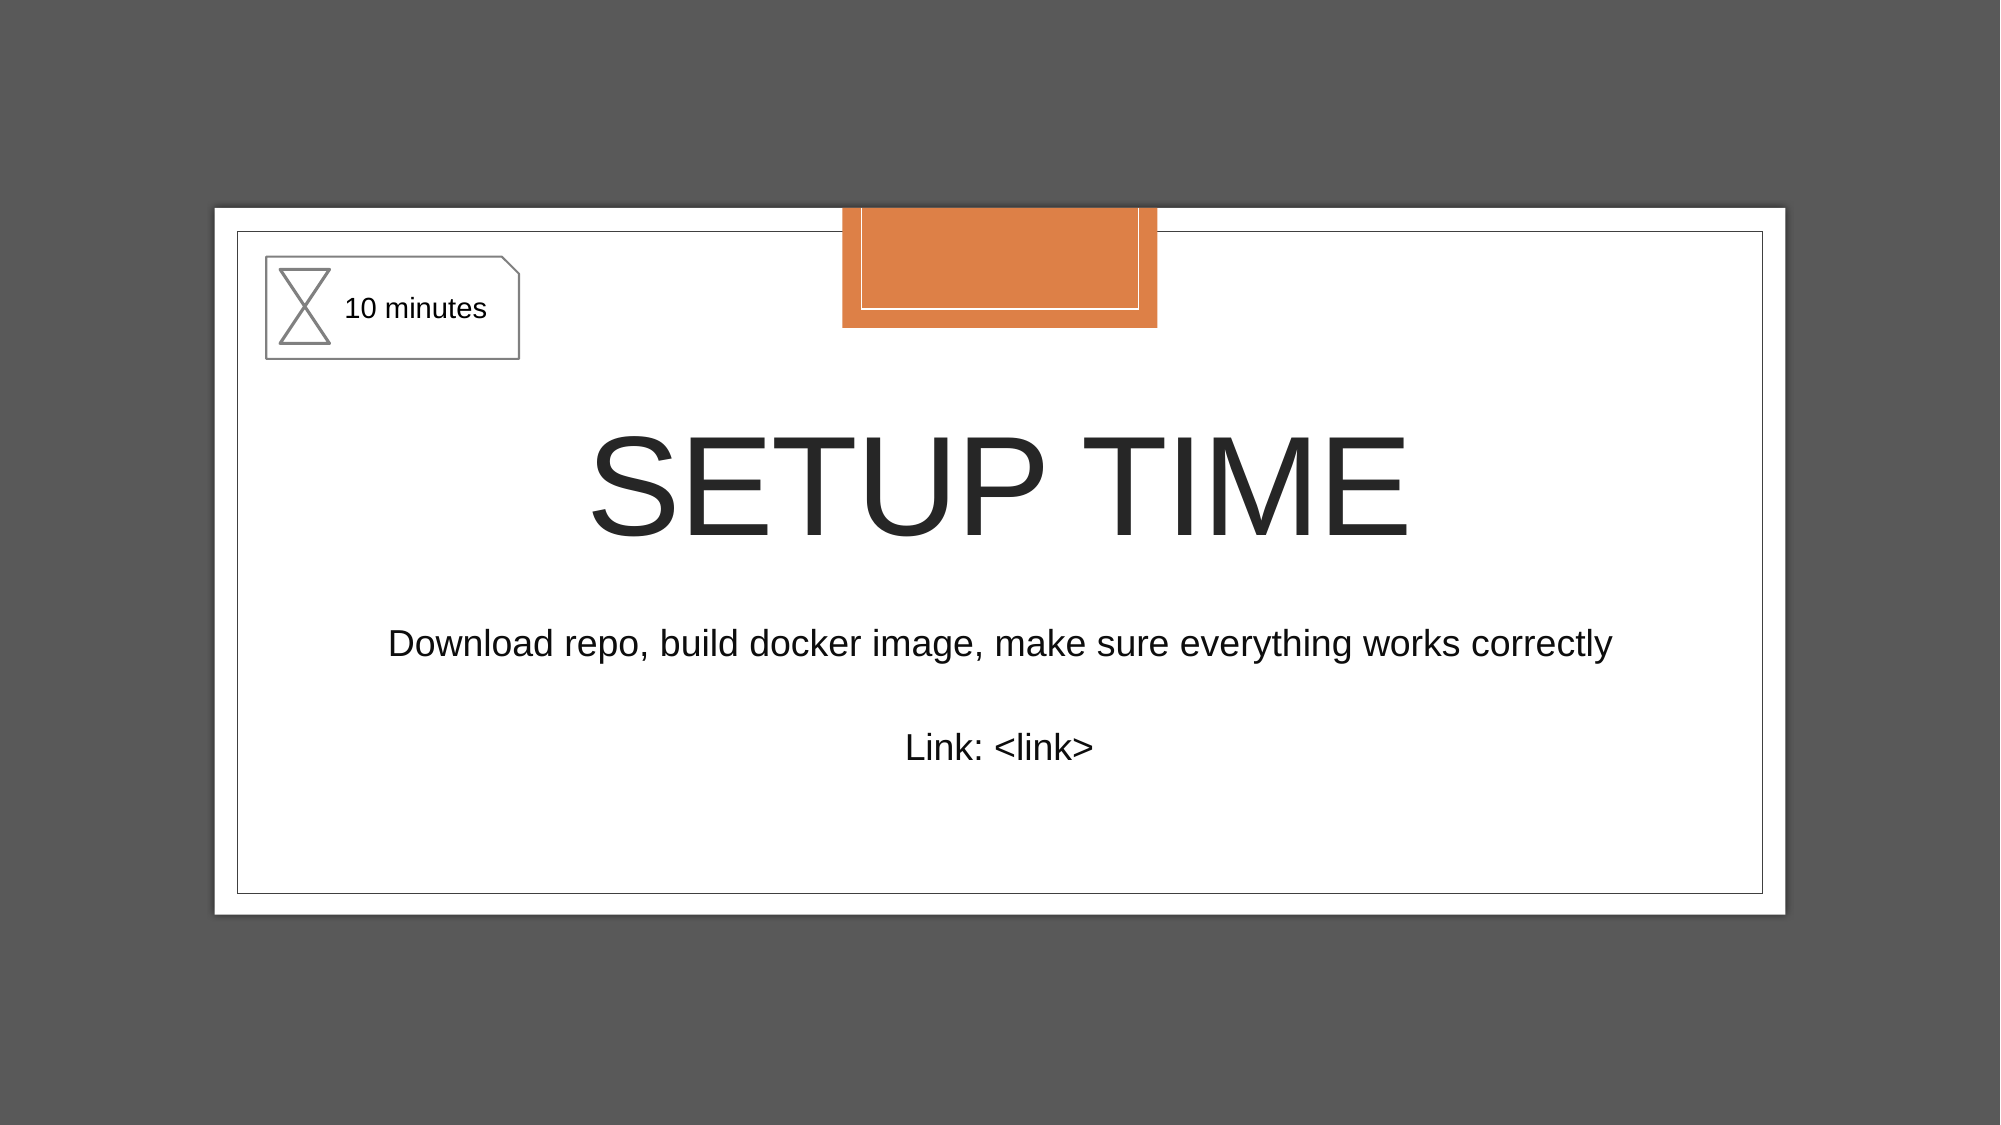

10 minutes
# SETUp TIME
Download repo, build docker image, make sure everything works correctly
Link: <link>